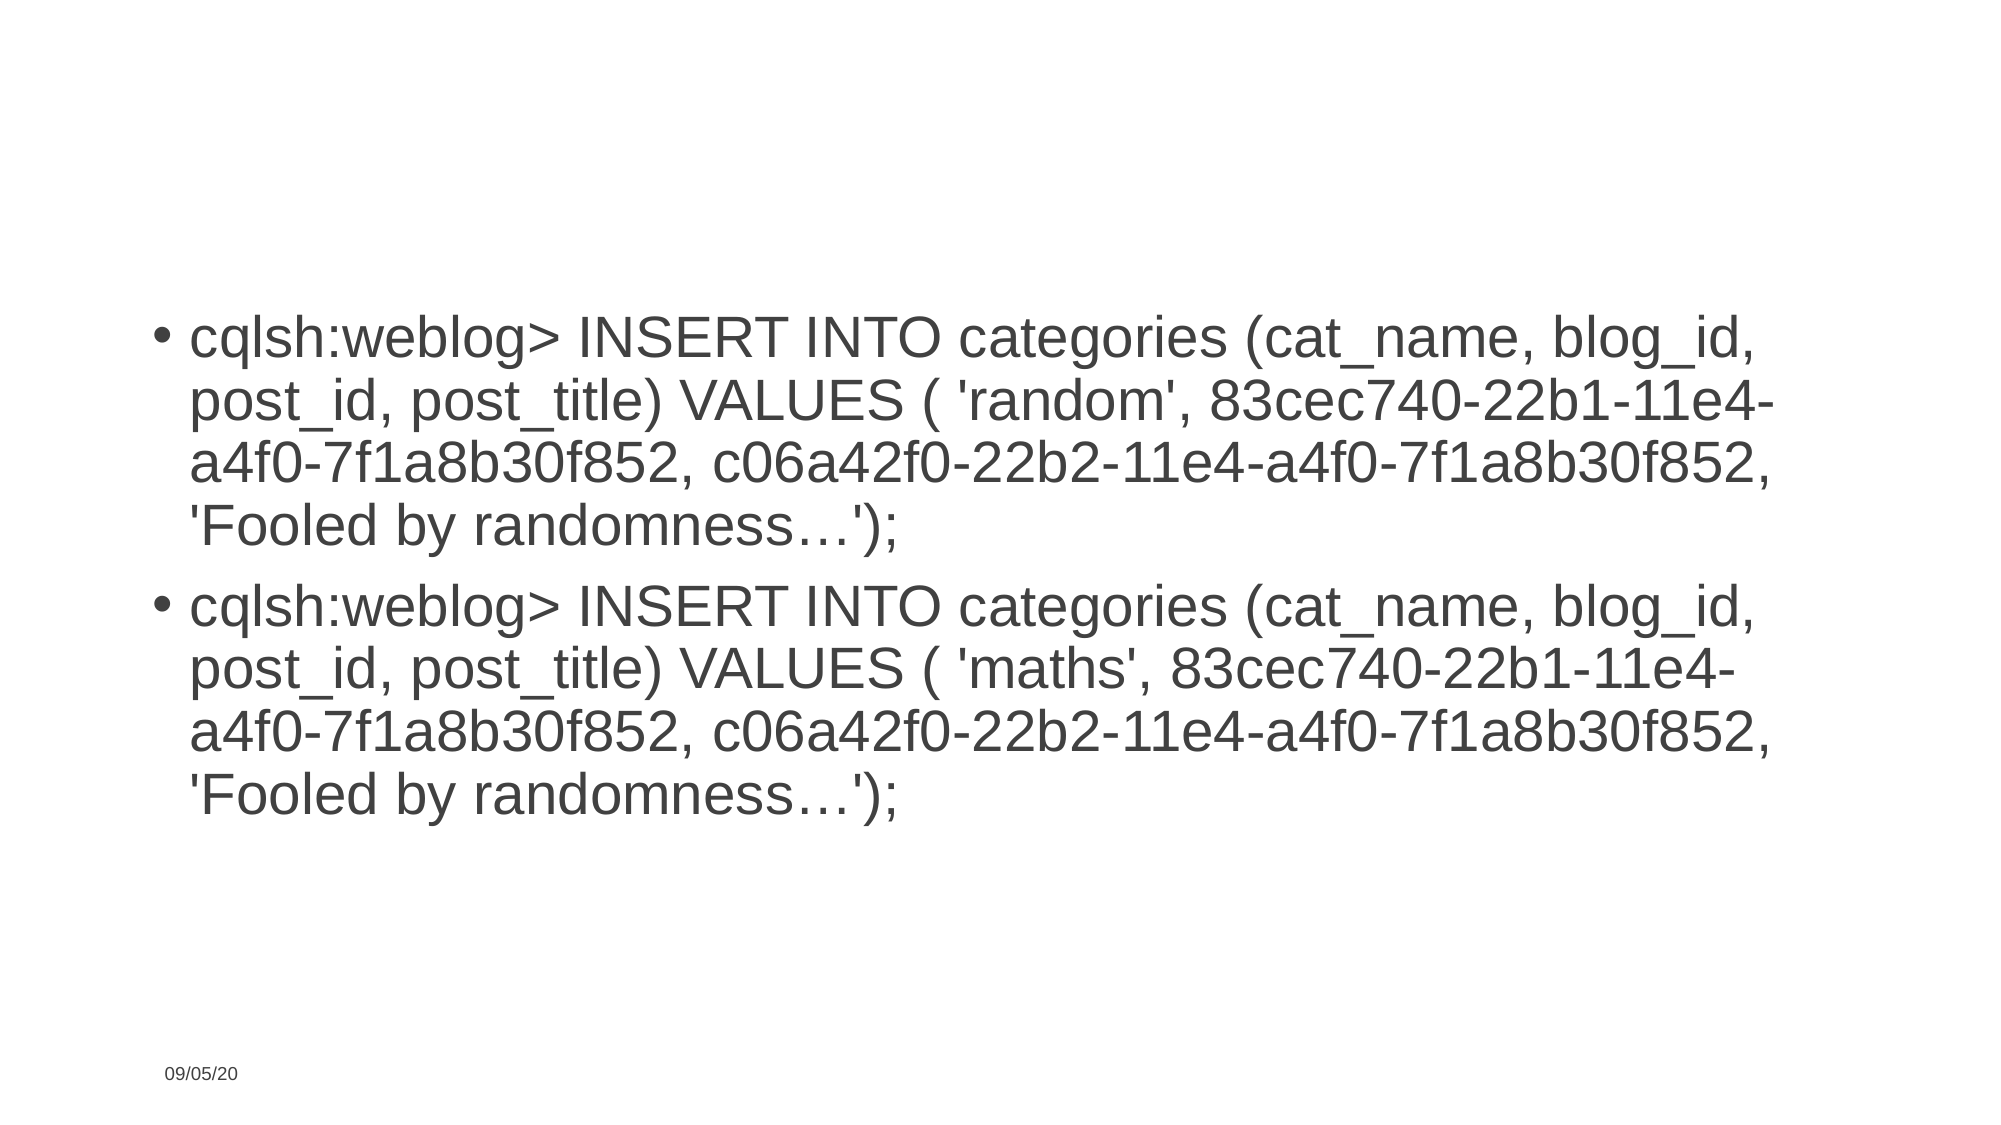

#
cqlsh:weblog> INSERT INTO categories (cat_name, blog_id, post_id, post_title) VALUES ( 'random', 83cec740-22b1-11e4-a4f0-7f1a8b30f852, c06a42f0-22b2-11e4-a4f0-7f1a8b30f852, 'Fooled by randomness…');
cqlsh:weblog> INSERT INTO categories (cat_name, blog_id, post_id, post_title) VALUES ( 'maths', 83cec740-22b1-11e4-a4f0-7f1a8b30f852, c06a42f0-22b2-11e4-a4f0-7f1a8b30f852, 'Fooled by randomness…');
09/05/20